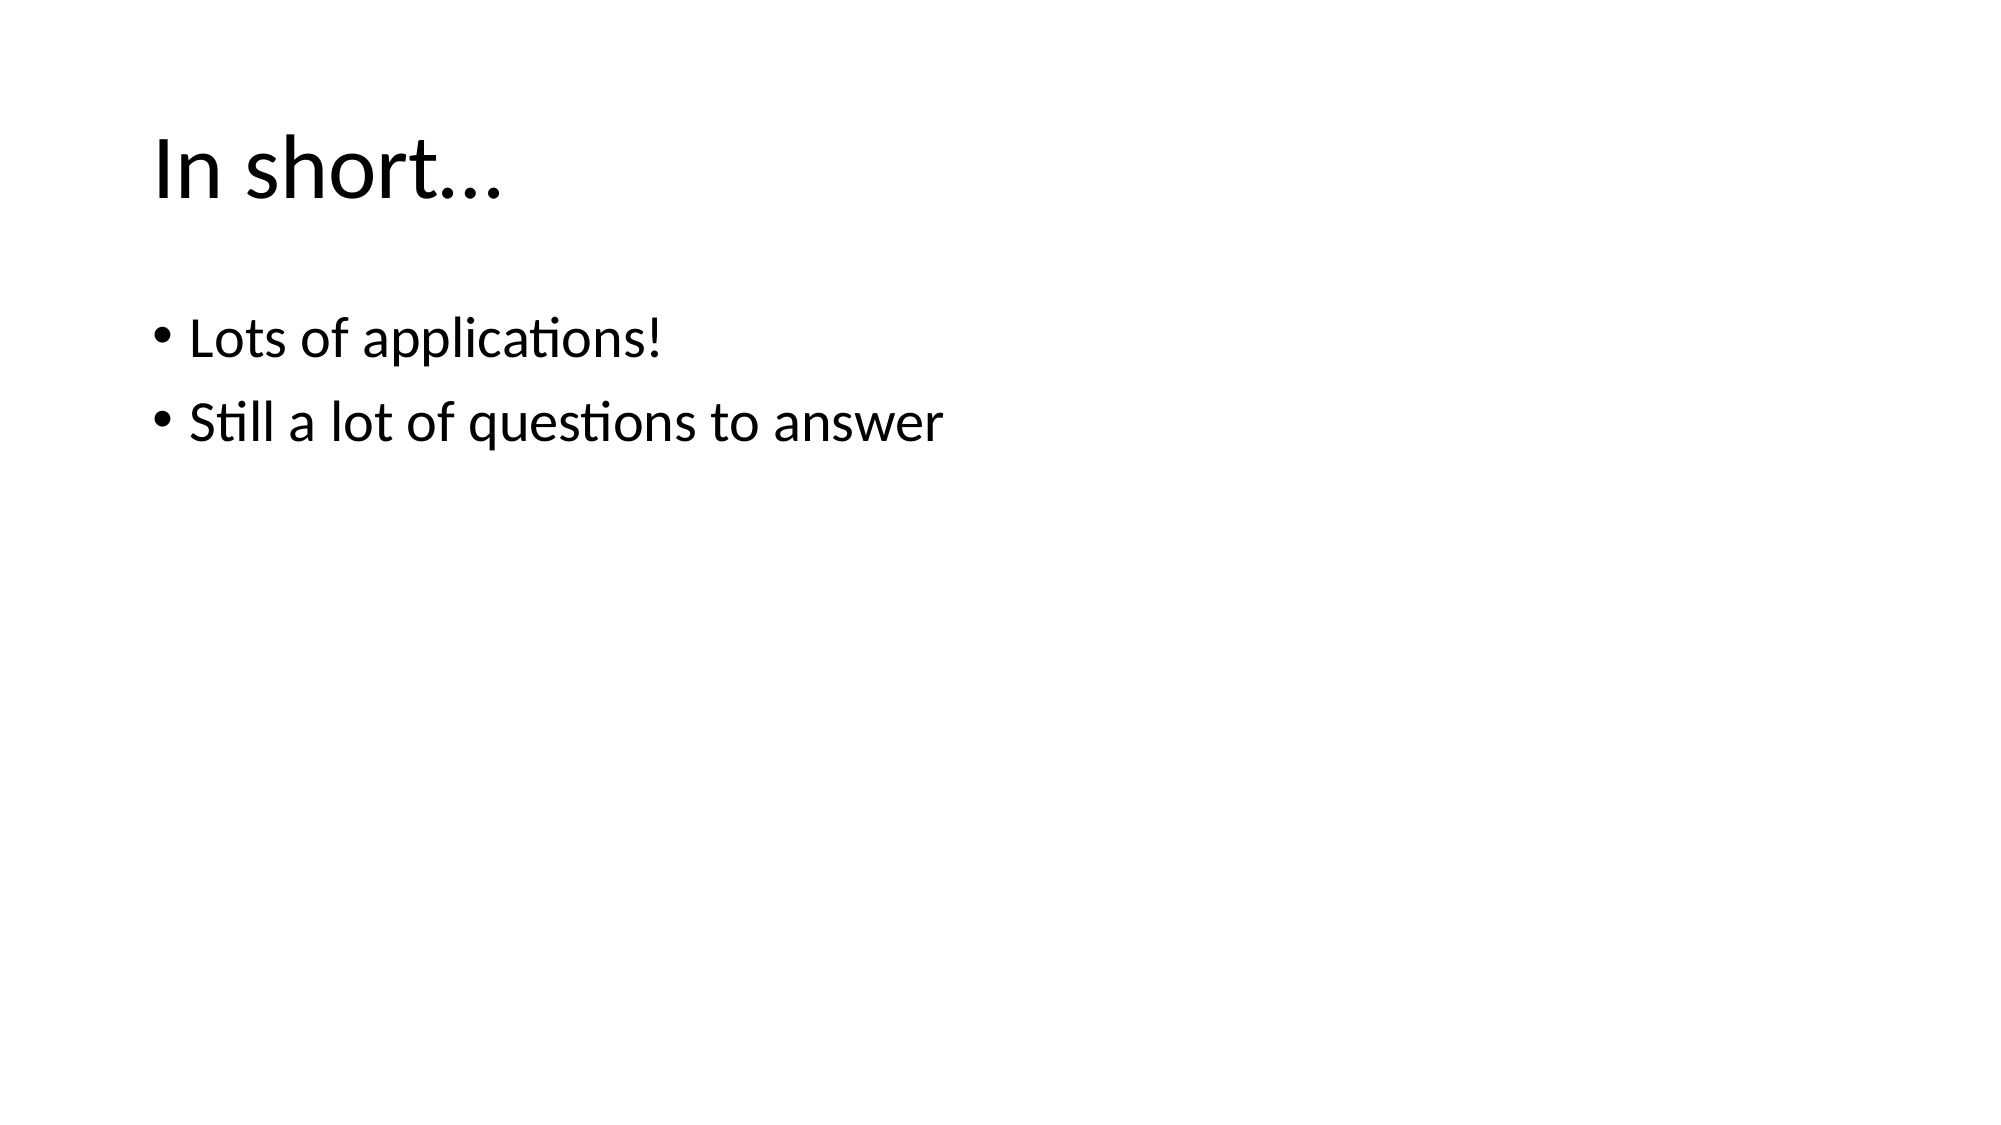

# In short…
Lots of applications!
Still a lot of questions to answer